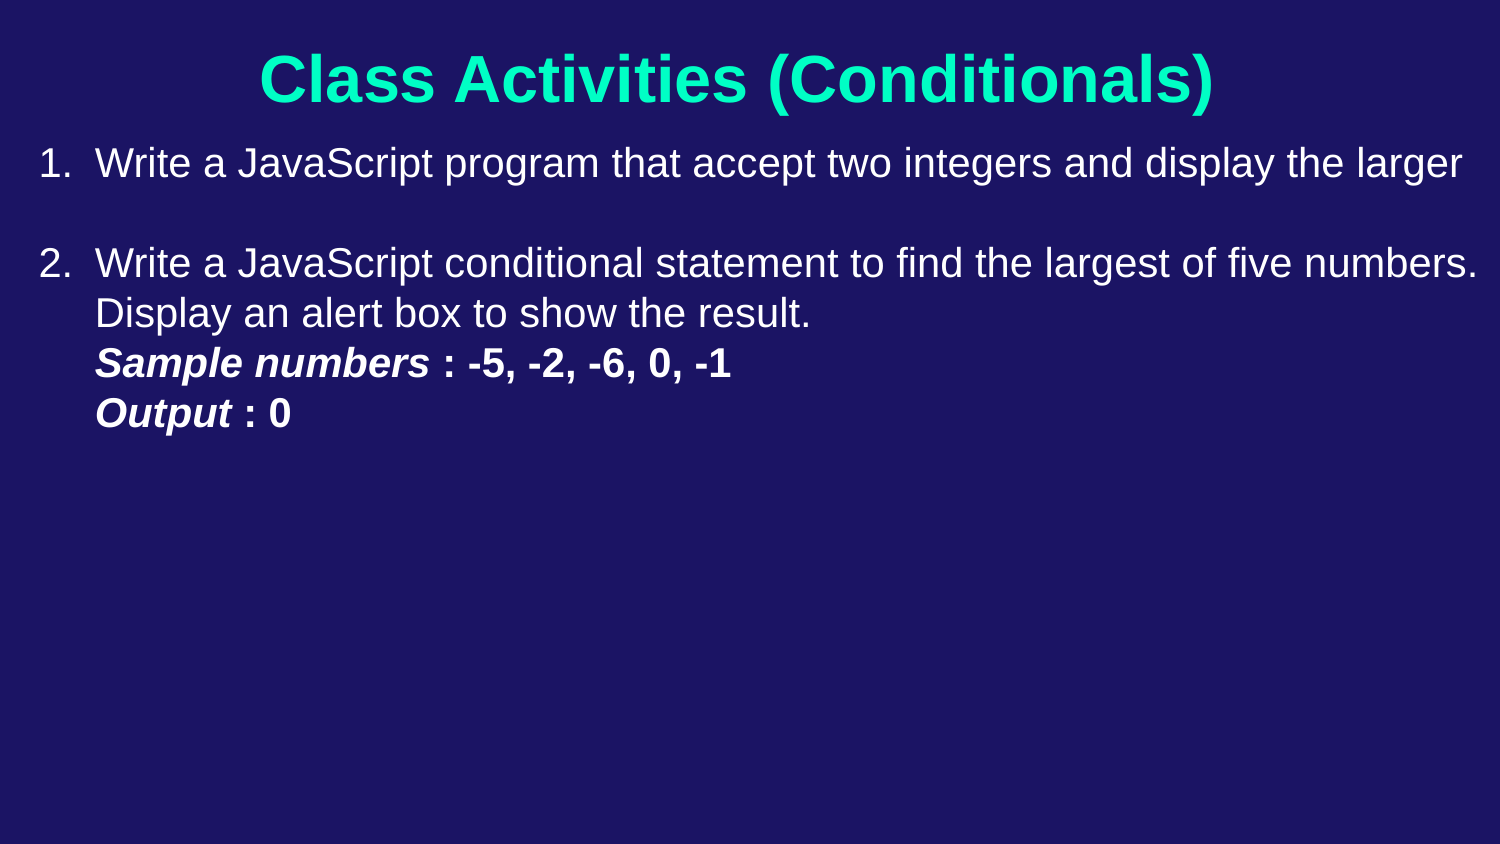

# Class Activities (Conditionals)
Write a JavaScript program that accept two integers and display the larger

Write a JavaScript conditional statement to find the largest of five numbers. Display an alert box to show the result.
Sample numbers : -5, -2, -6, 0, -1
Output : 0